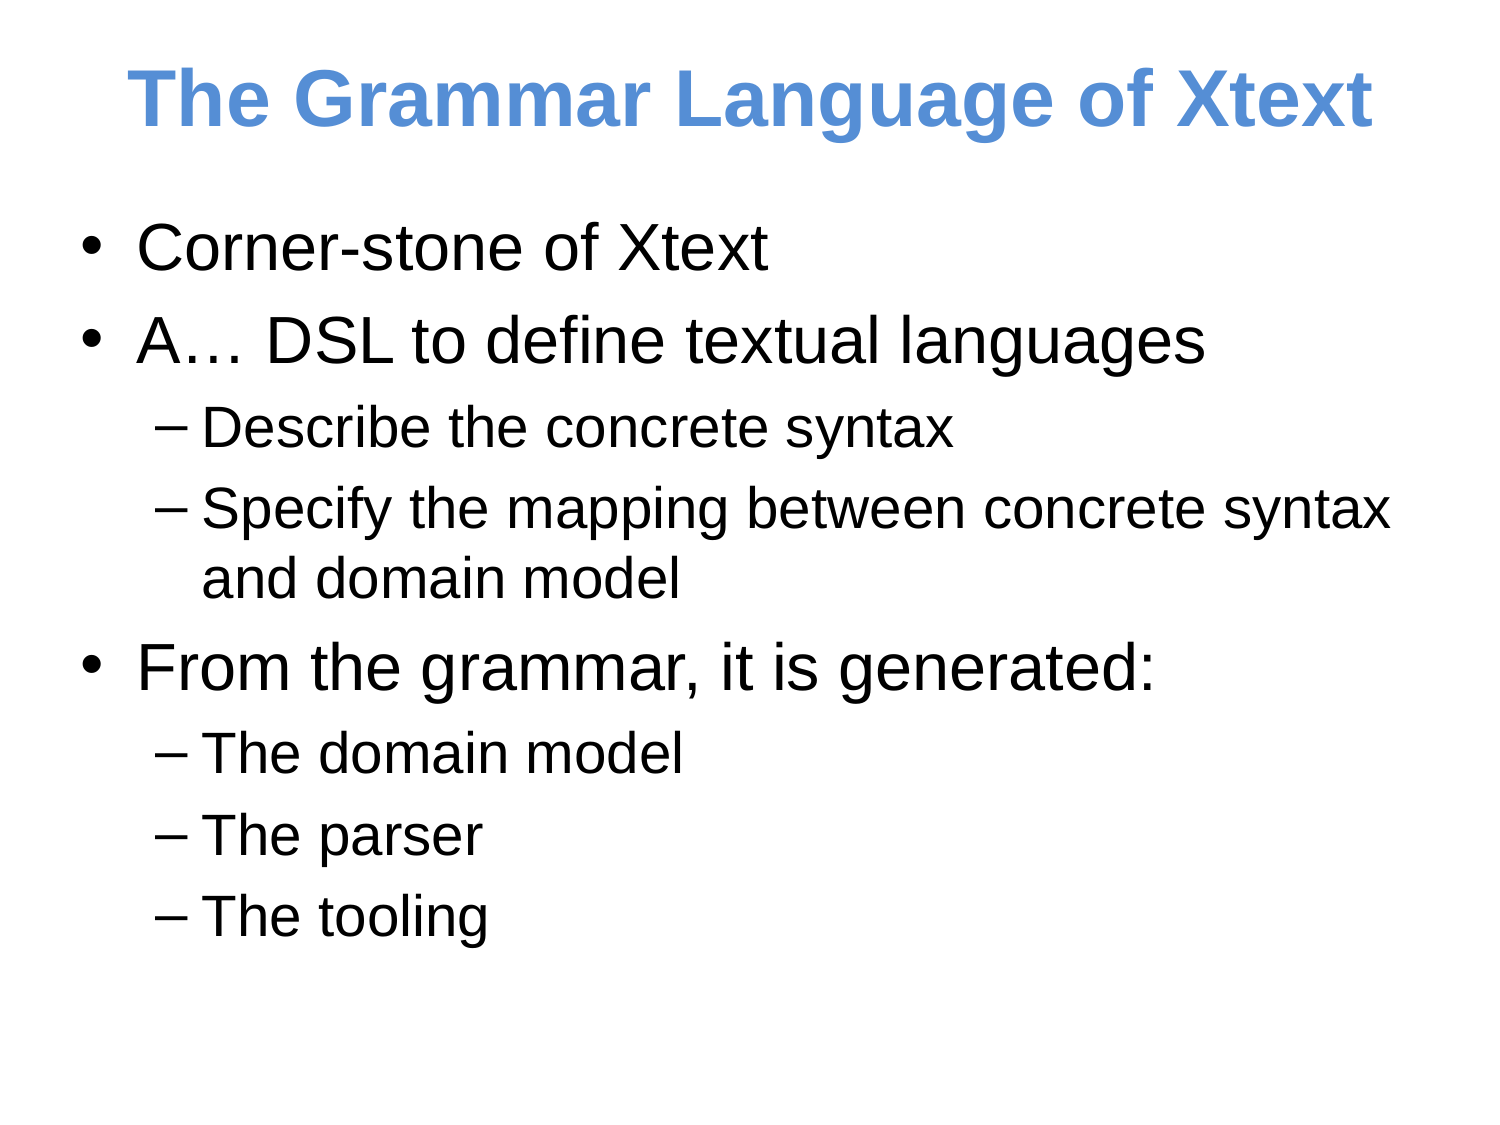

The Grammar Language of Xtext
# The grammar language
Corner-stone of Xtext
A… DSL to define textual languages
Describe the concrete syntax
Specify the mapping between concrete syntax and domain model
From the grammar, it is generated:
The domain model
The parser
The tooling